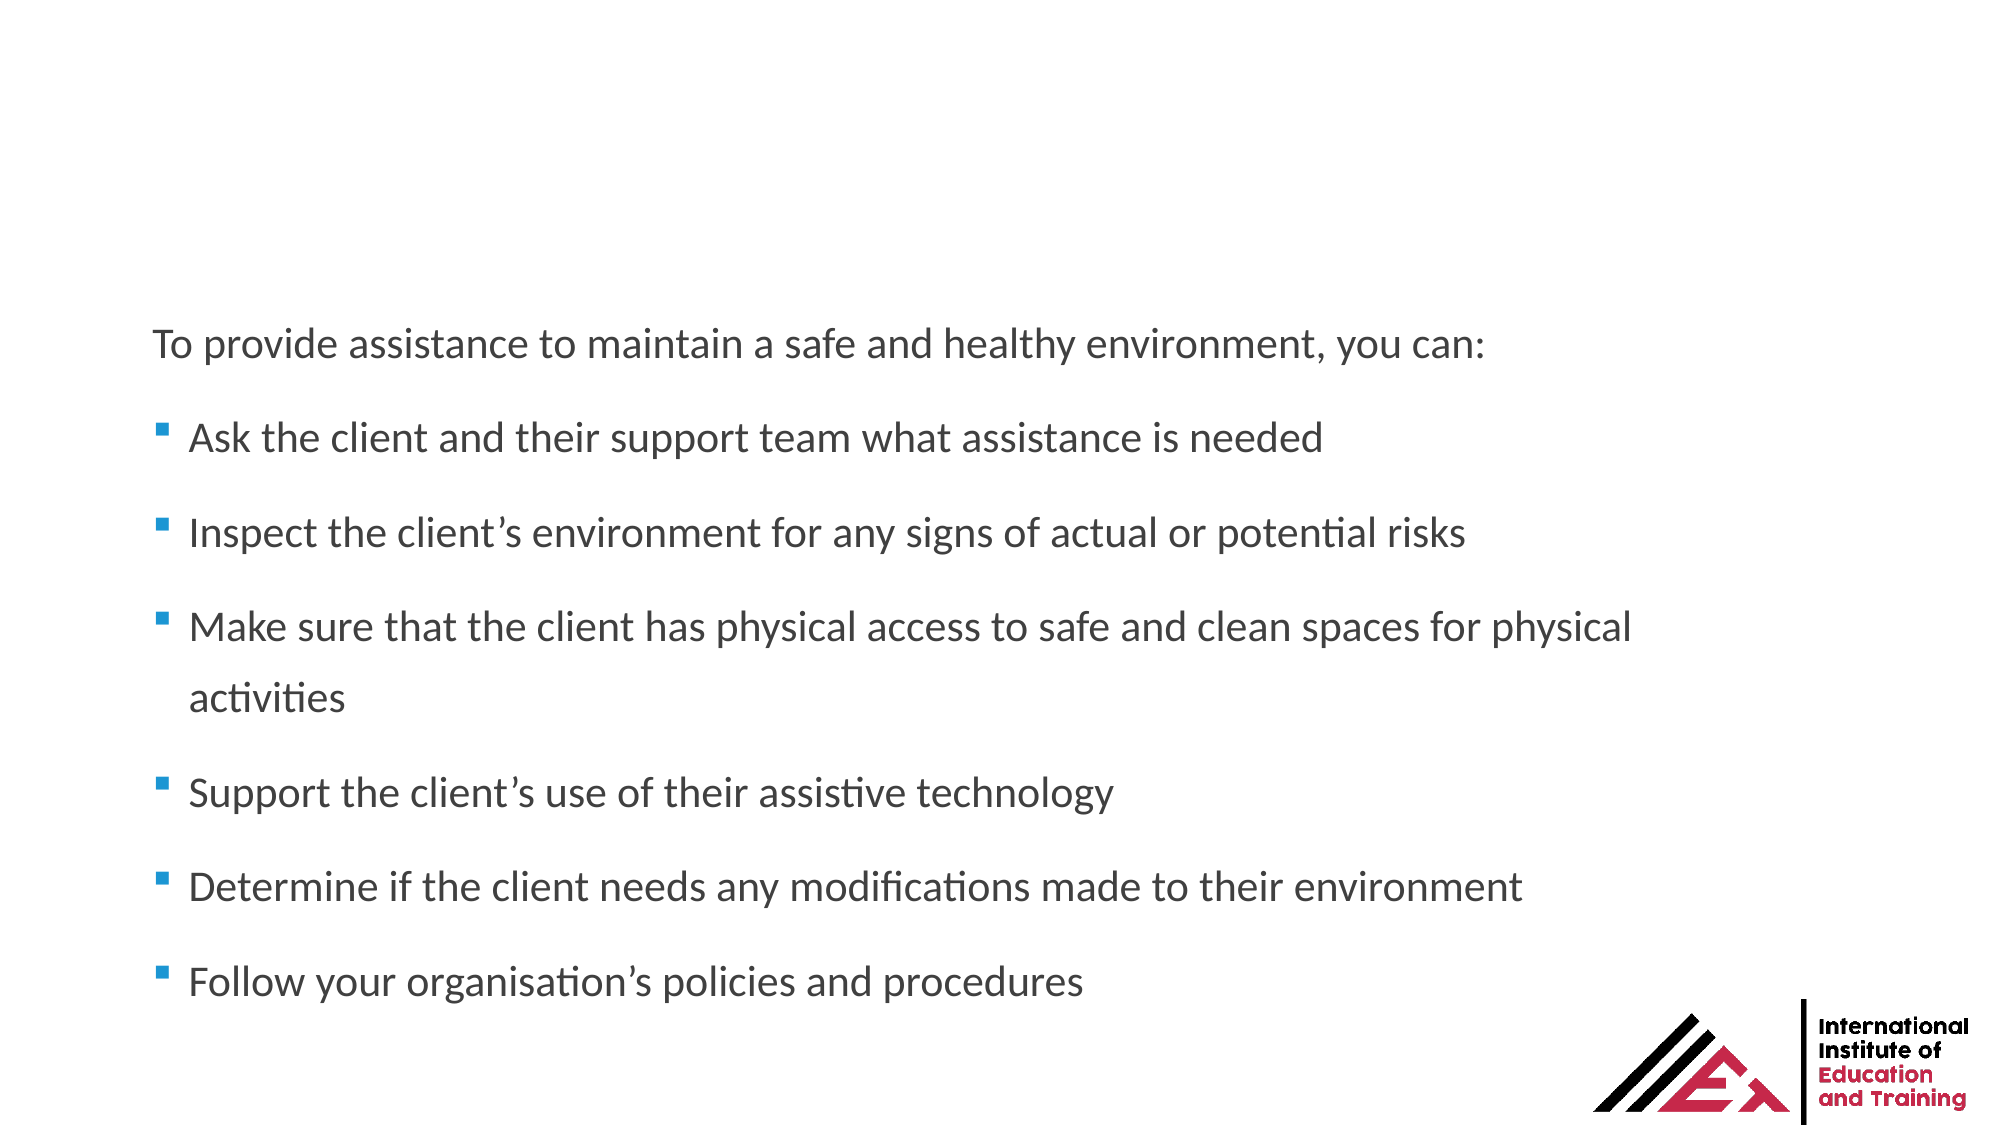

To provide assistance to maintain a safe and healthy environment, you can:
Ask the client and their support team what assistance is needed
Inspect the client’s environment for any signs of actual or potential risks
Make sure that the client has physical access to safe and clean spaces for physical activities
Support the client’s use of their assistive technology
Determine if the client needs any modifications made to their environment
Follow your organisation’s policies and procedures